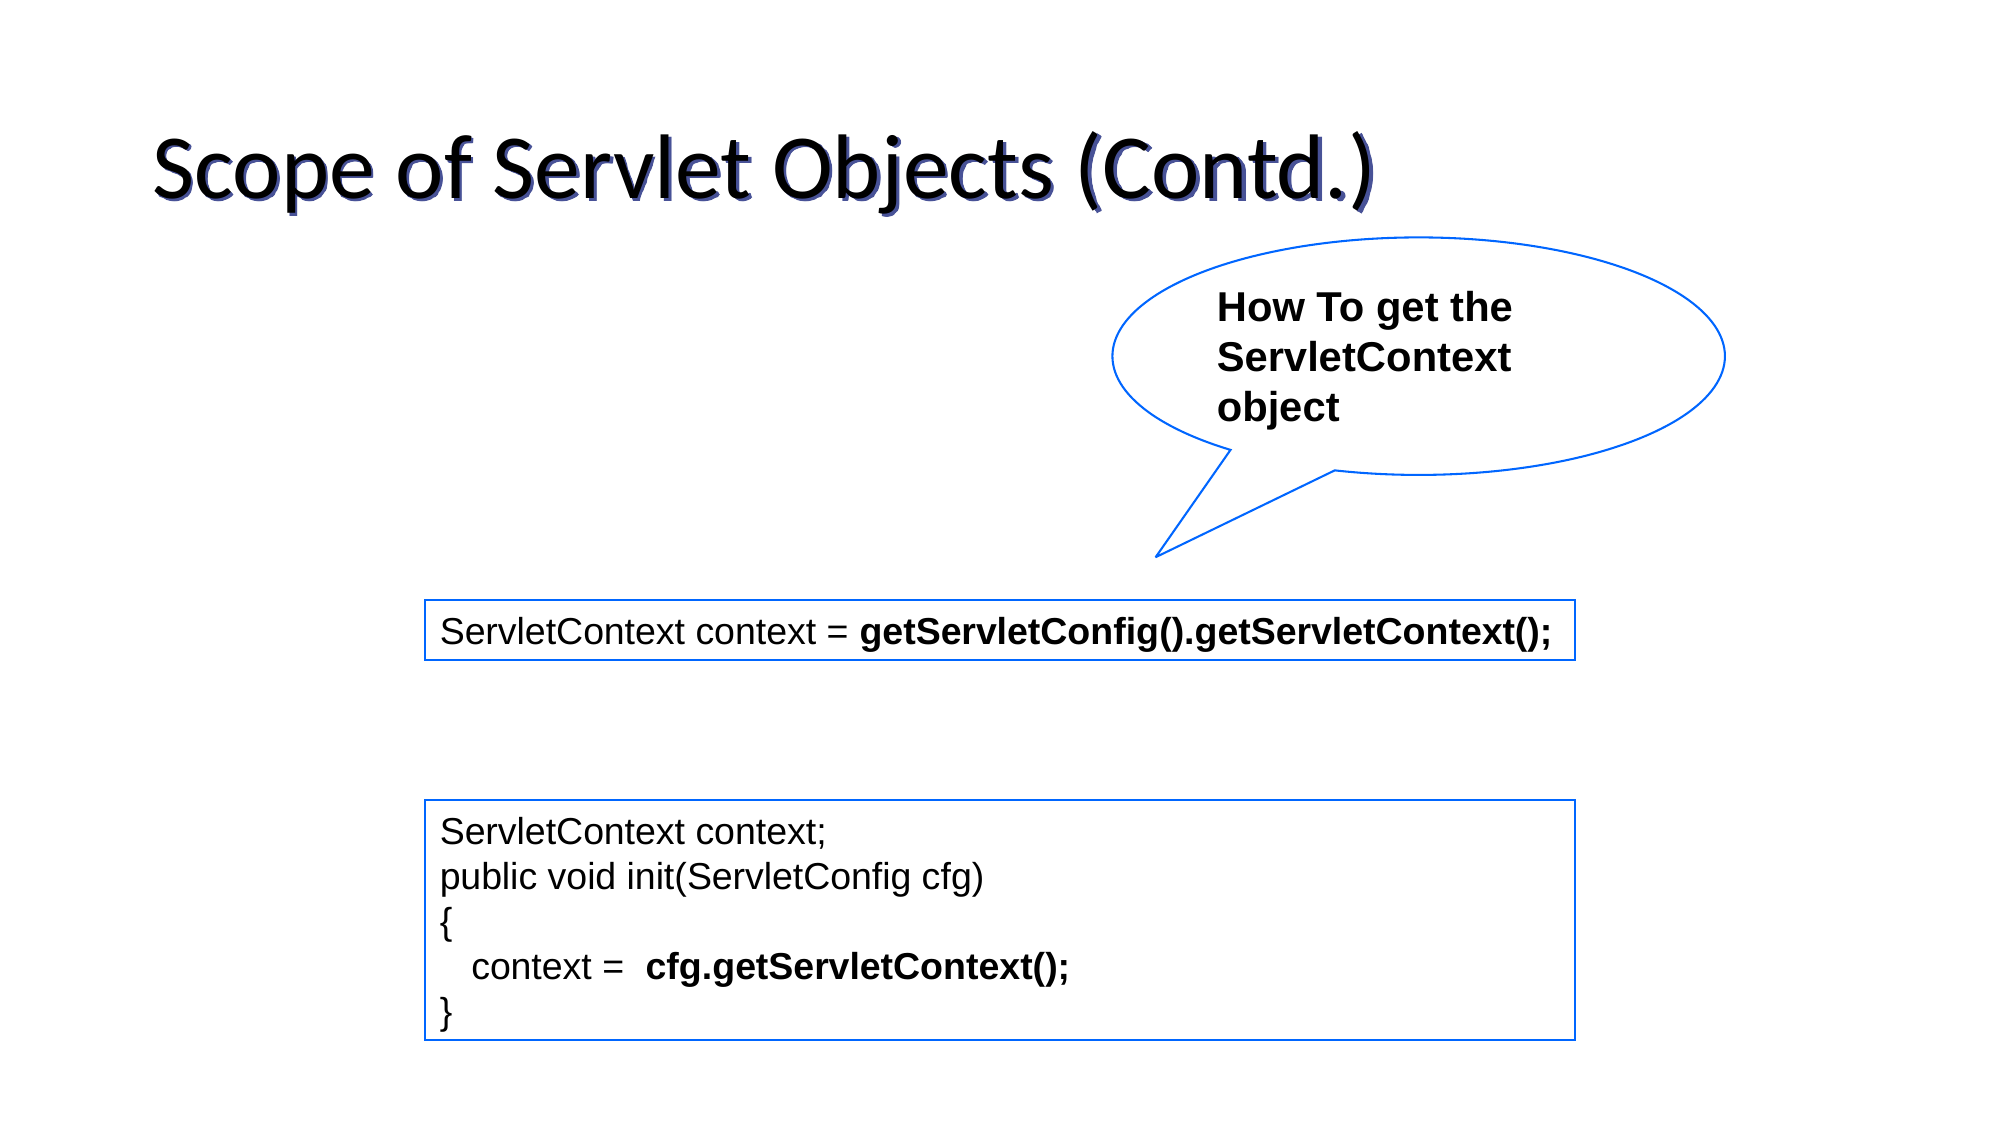

# Scope of Servlet Objects (Contd.)
How To get the ServletContext object
ServletContext context = getServletConfig().getServletContext();
OR
ServletContext context;
public void init(ServletConfig cfg)
{
   context =  cfg.getServletContext();
}
62